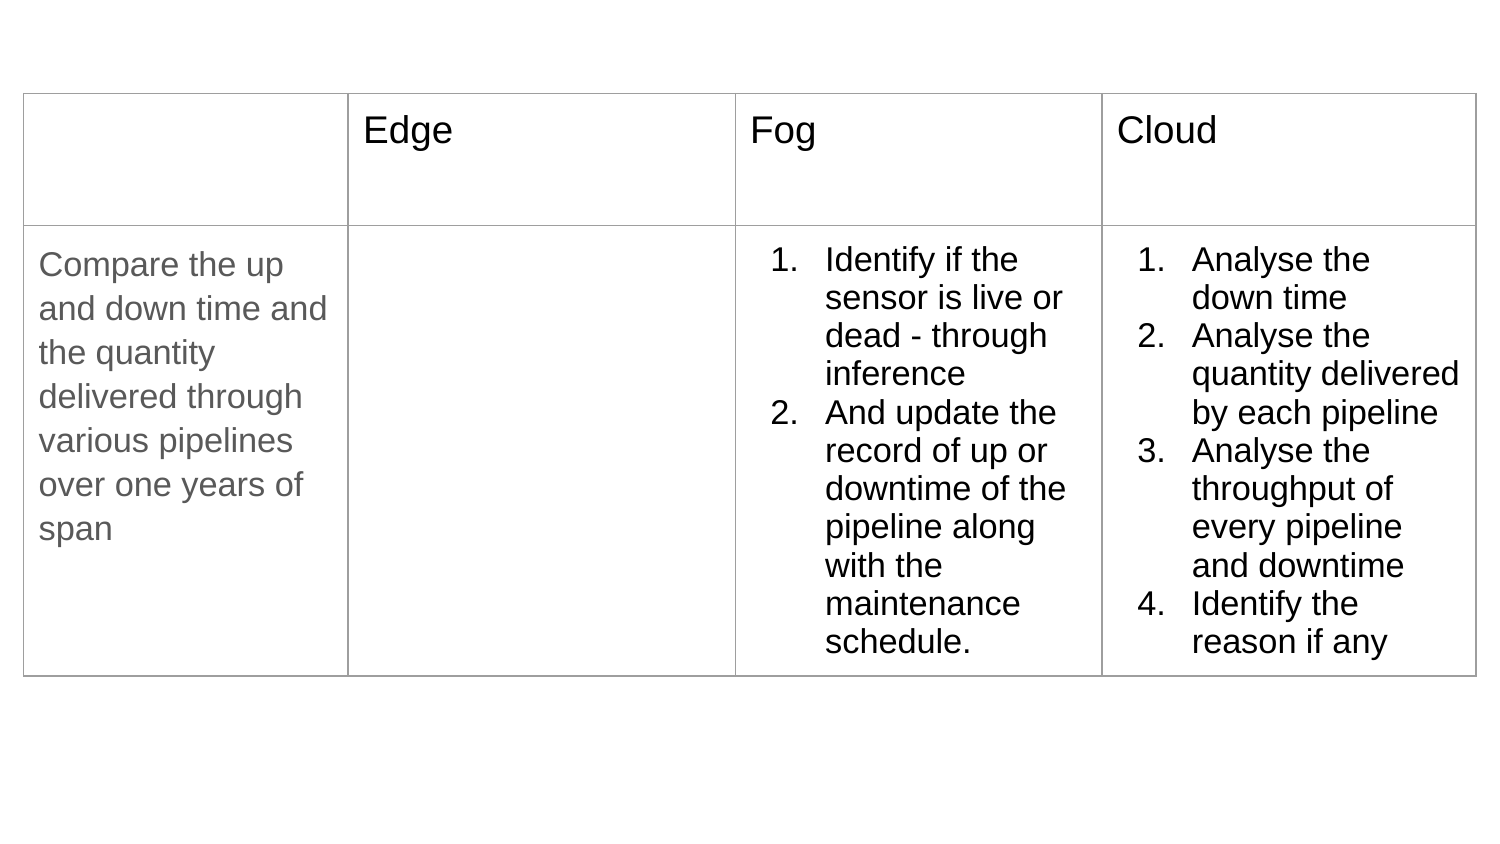

|  | Edge | Fog | Cloud |
| --- | --- | --- | --- |
| Compare the up and down time and the quantity delivered through various pipelines over one years of span |  | Identify if the sensor is live or dead - through inference And update the record of up or downtime of the pipeline along with the maintenance schedule. | Analyse the down time Analyse the quantity delivered by each pipeline Analyse the throughput of every pipeline and downtime Identify the reason if any |